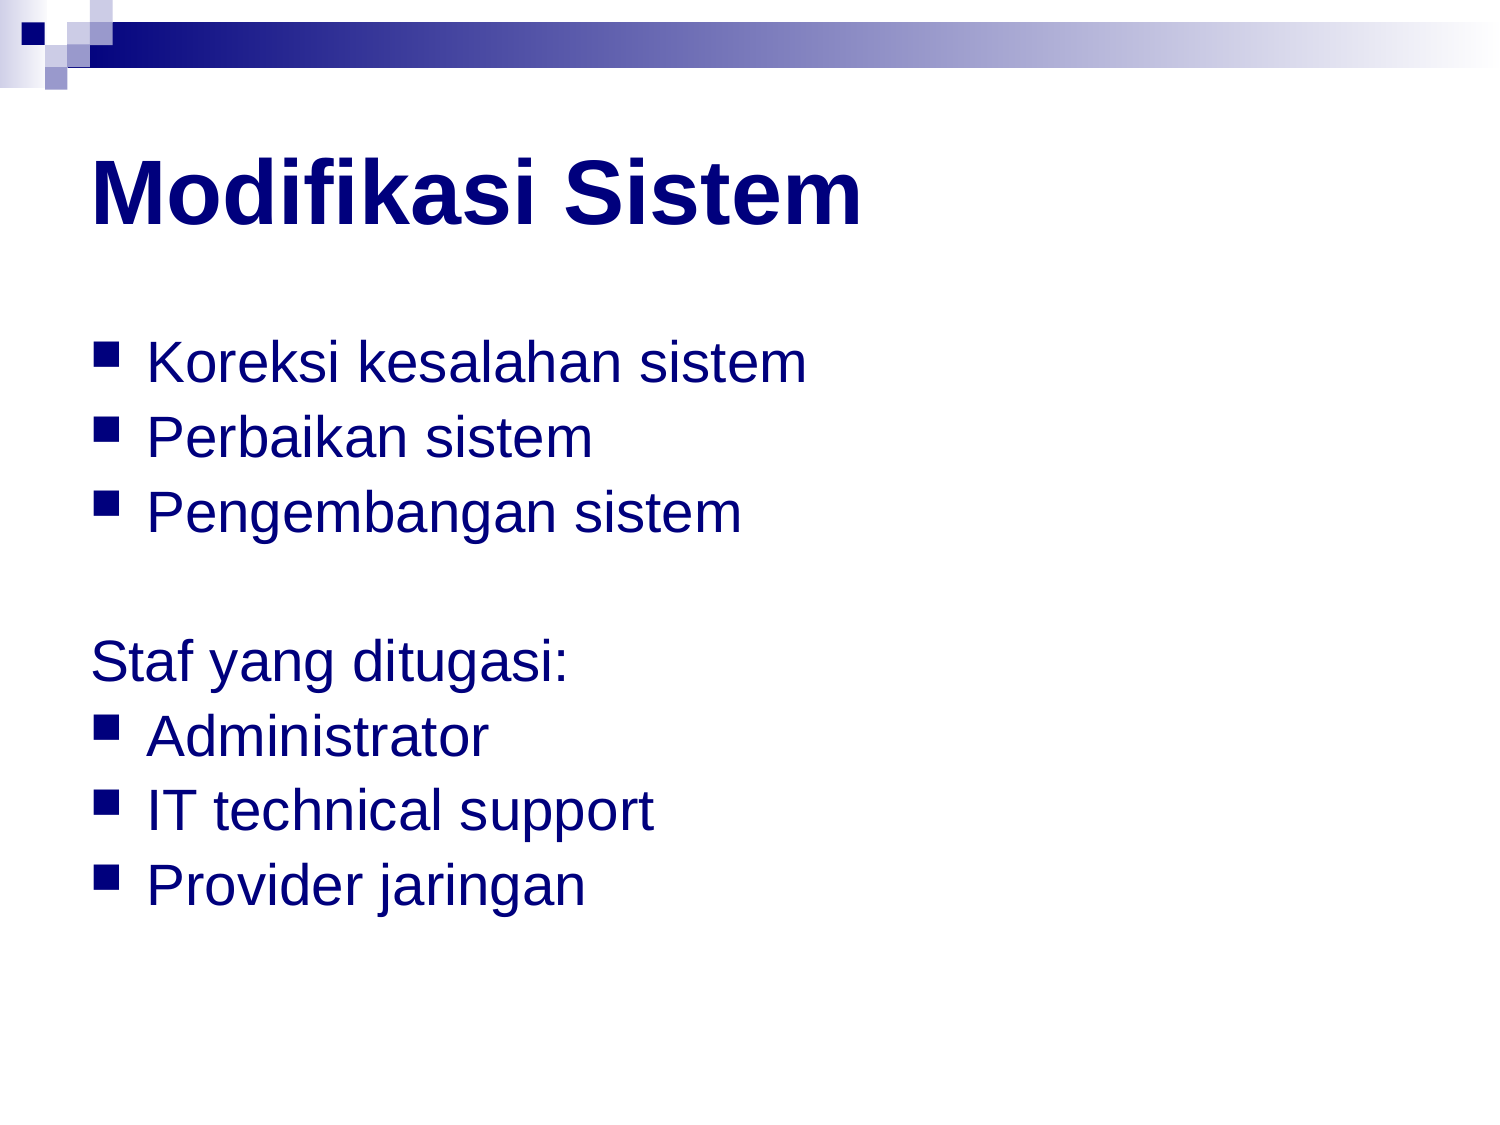

# Modifikasi Sistem
Koreksi kesalahan sistem
Perbaikan sistem
Pengembangan sistem

Staf yang ditugasi:
Administrator
IT technical support
Provider jaringan